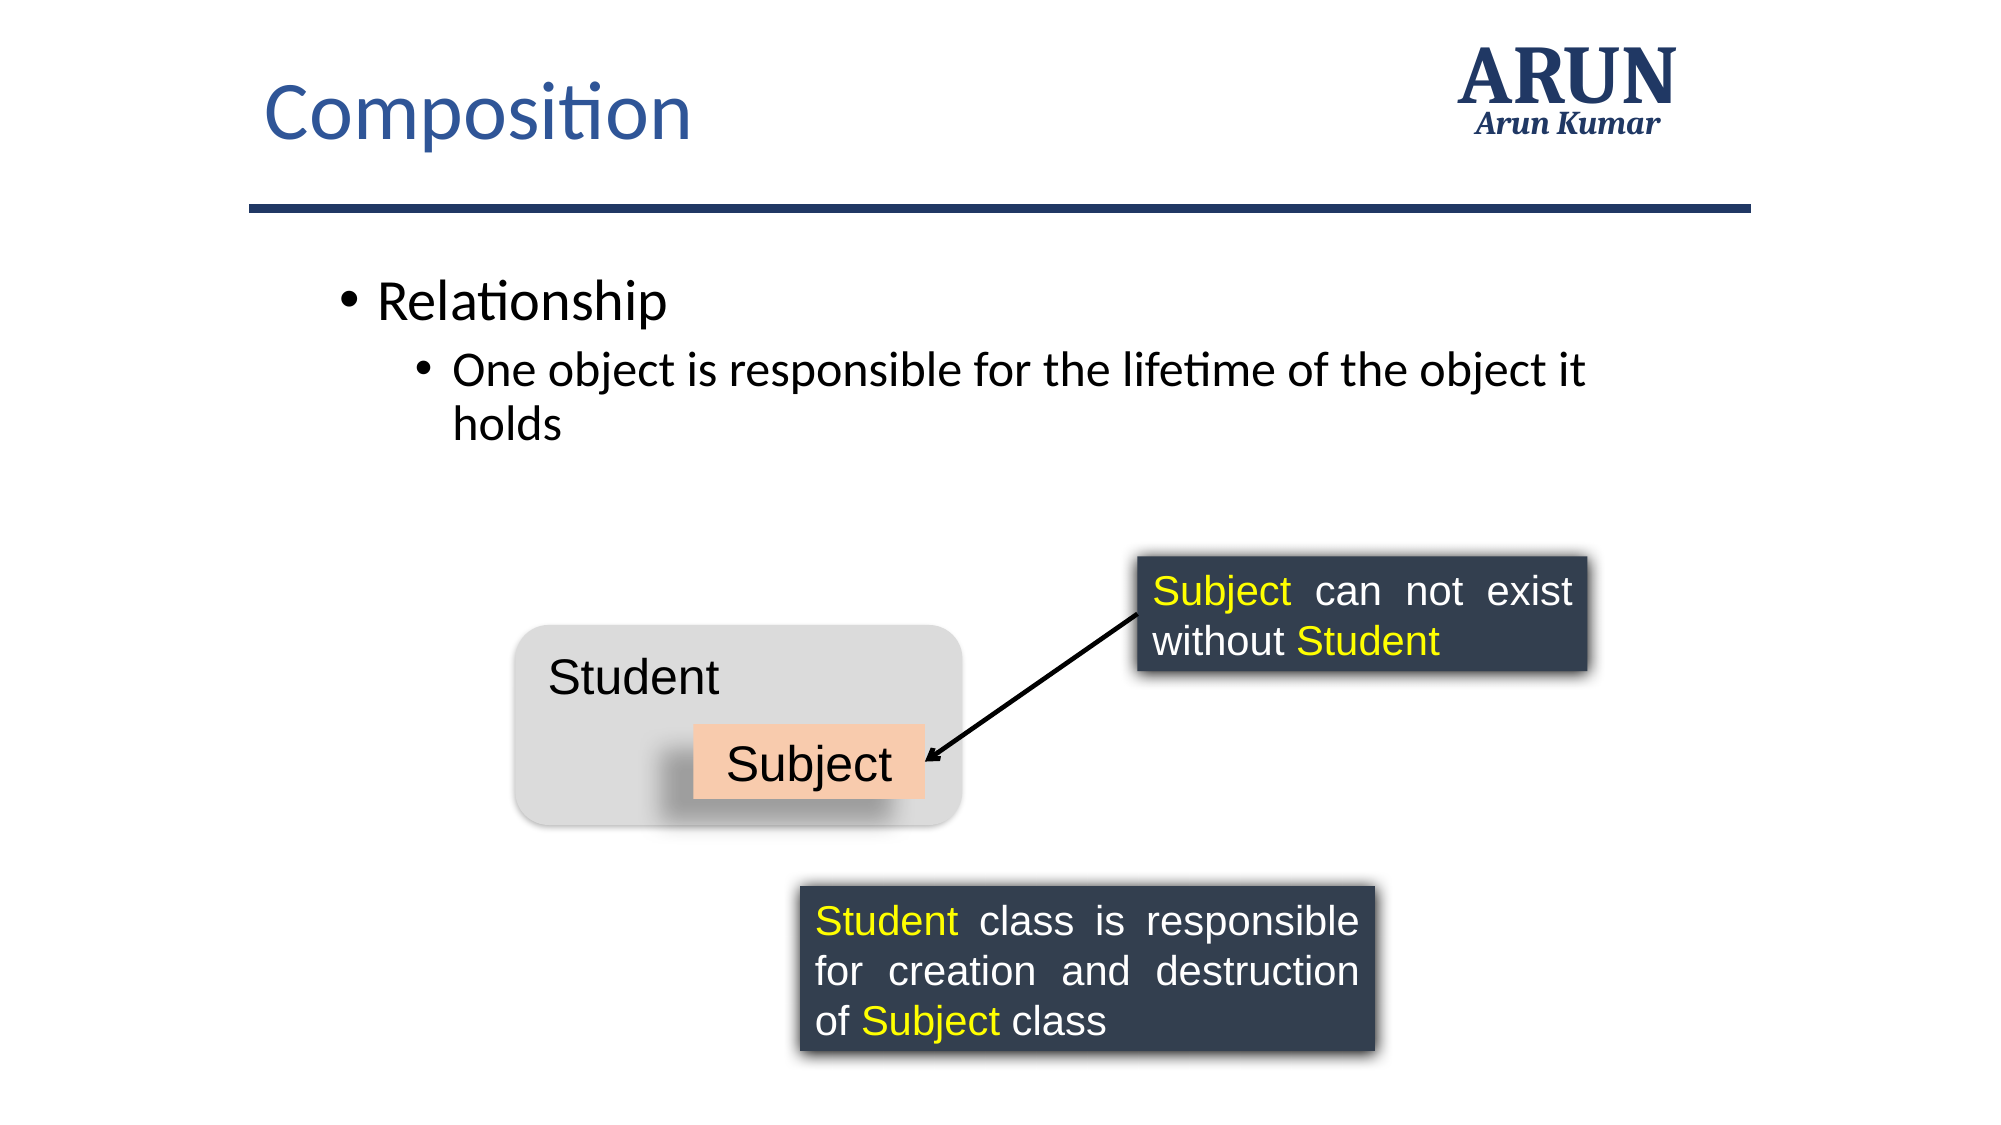

Composition

ARUN
Arun Kumar

Relationship
One object is responsible for the lifetime of the object it holds
Subject can not exist without Student

Student
Subject
Student class is responsible for creation and destruction of Subject class